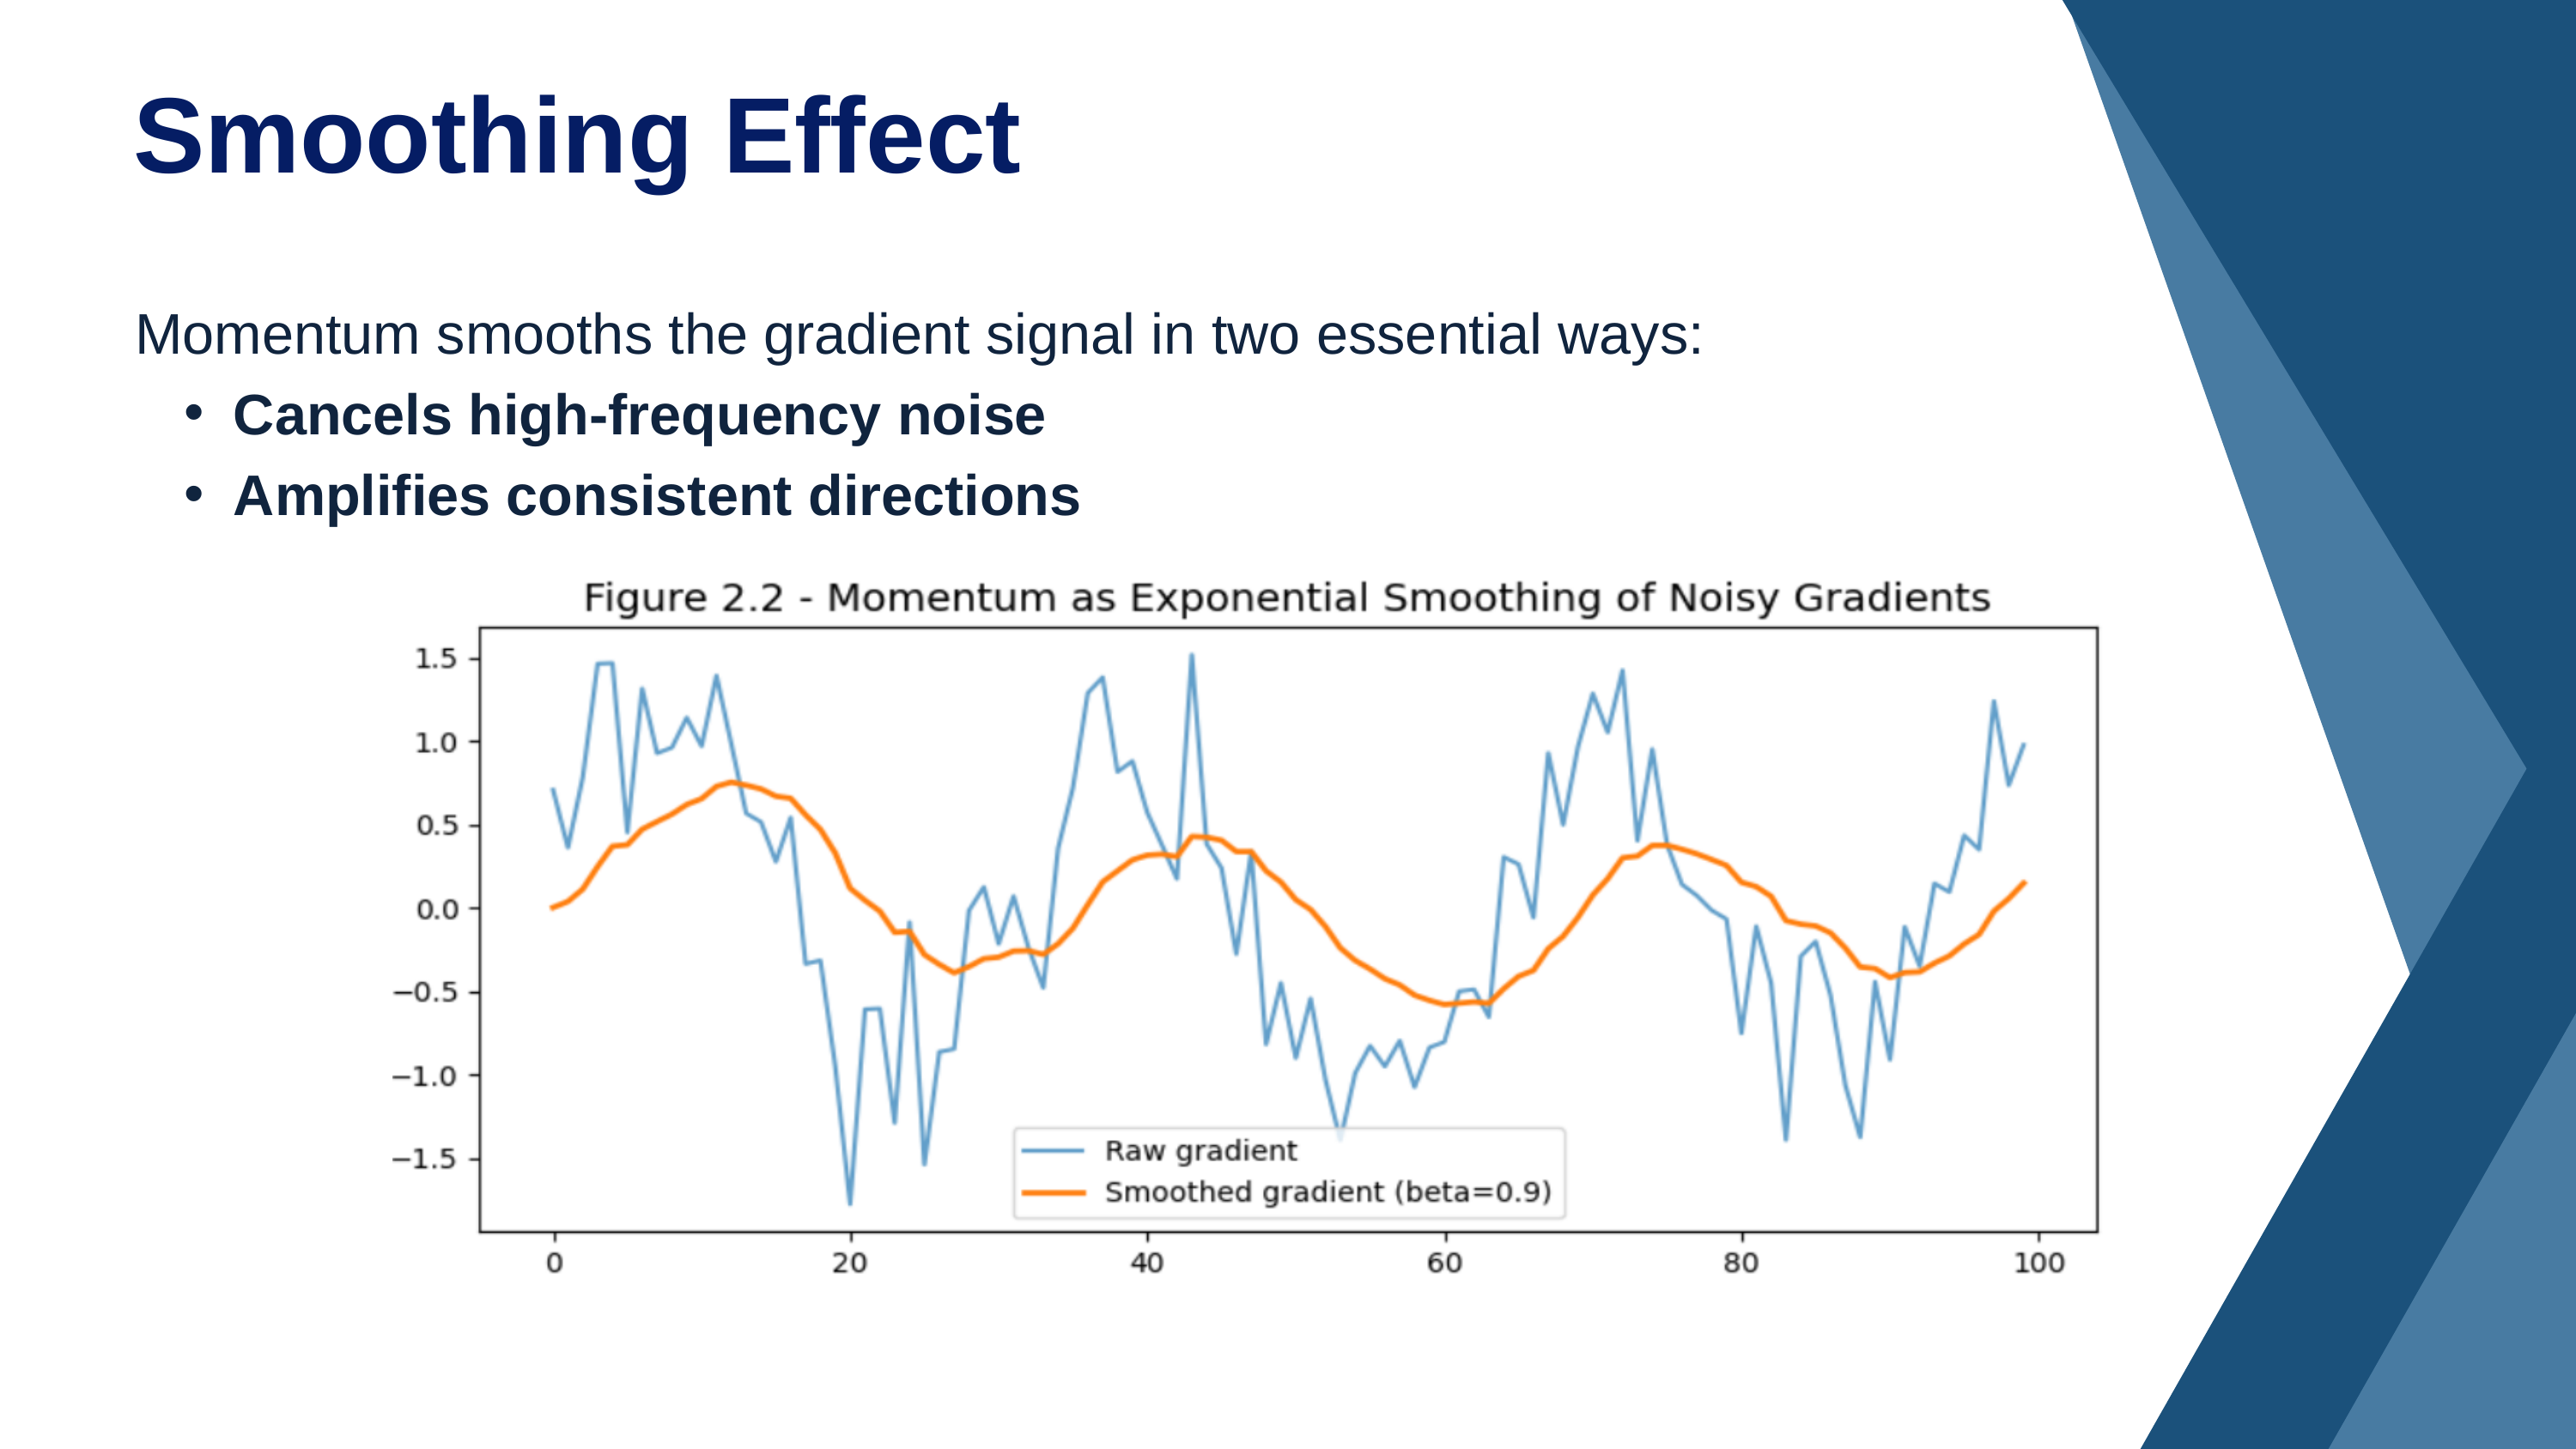

Smoothing Effect
Momentum smooths the gradient signal in two essential ways:
Cancels high-frequency noise
Amplifies consistent directions